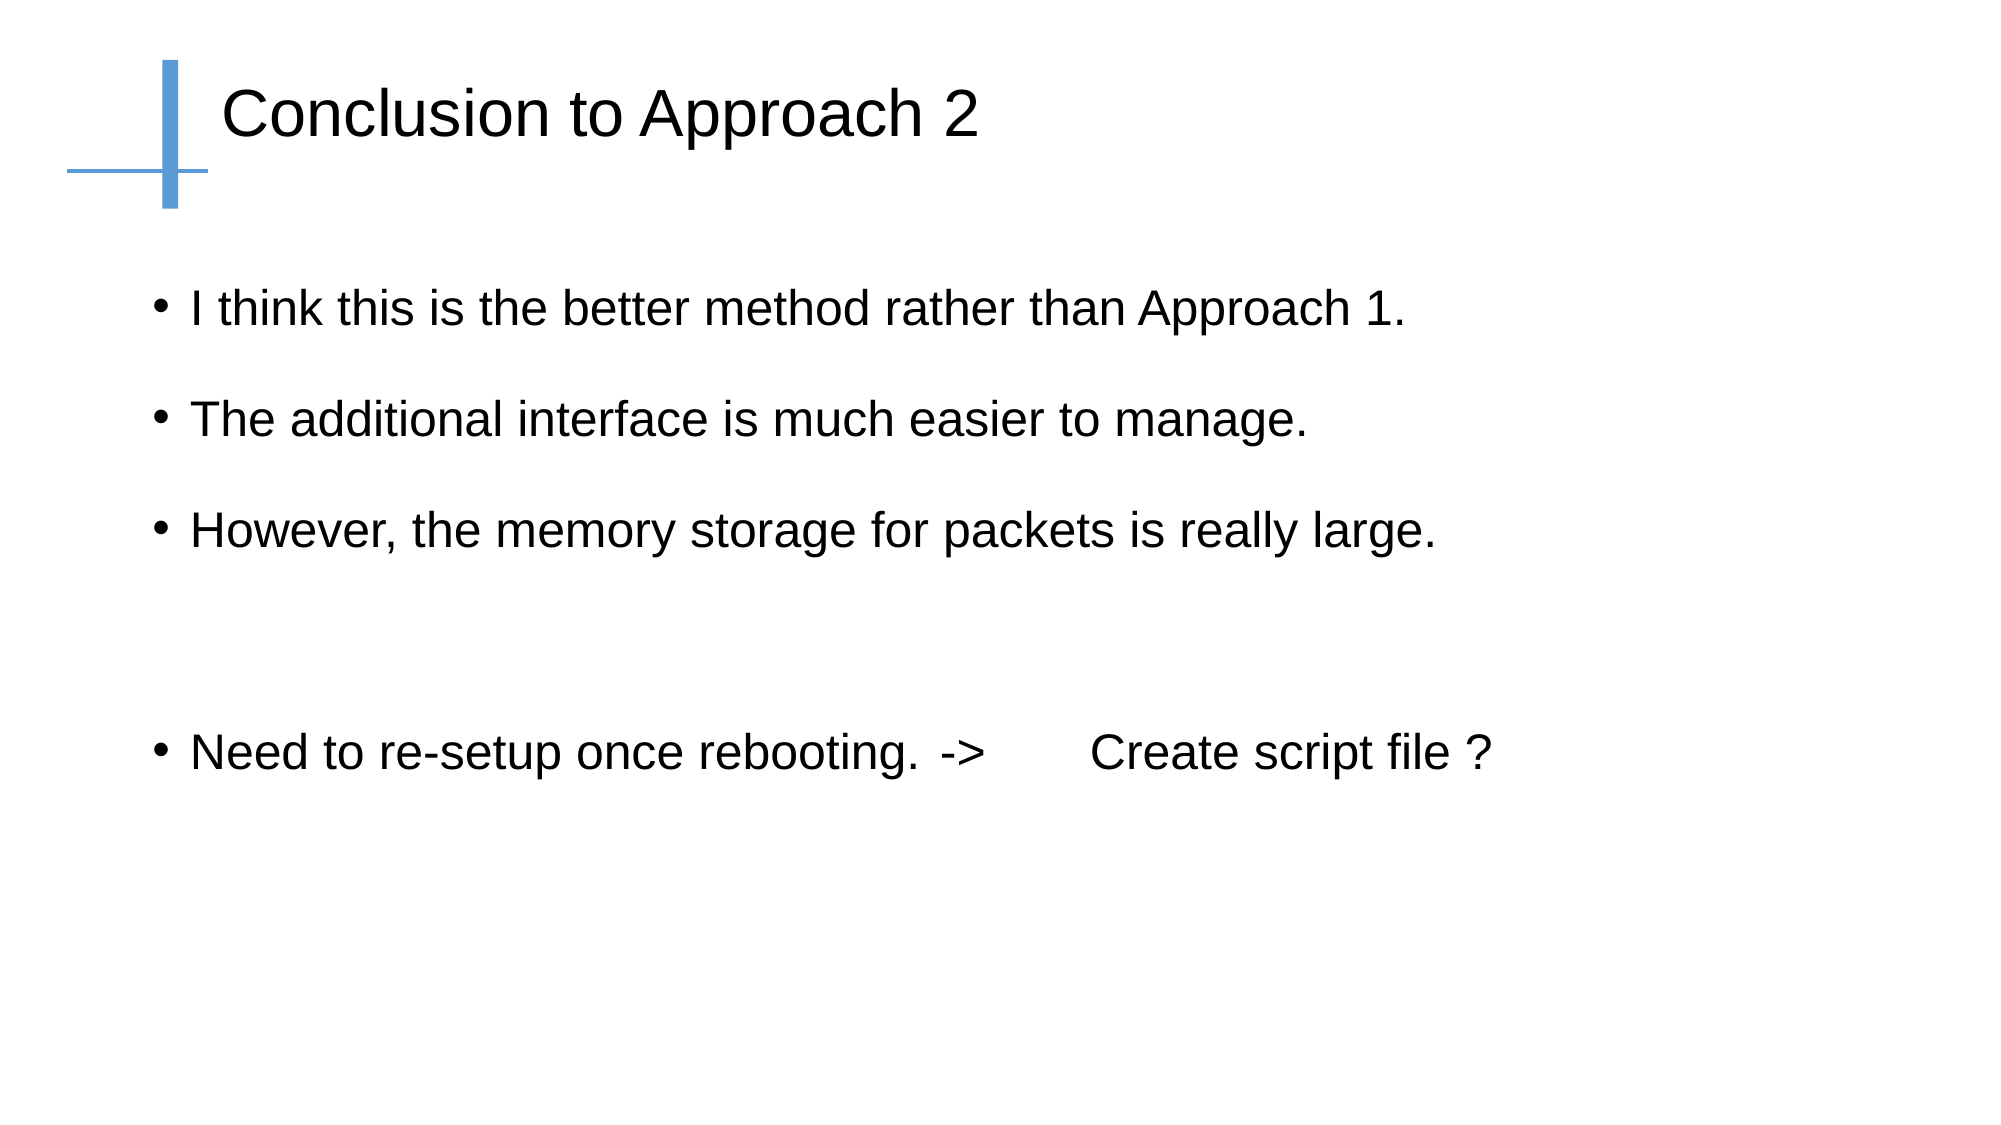

# Conclusion to Approach 2
I think this is the better method rather than Approach 1.
The additional interface is much easier to manage.
However, the memory storage for packets is really large.

Need to re-setup once rebooting.	->	Create script file ?